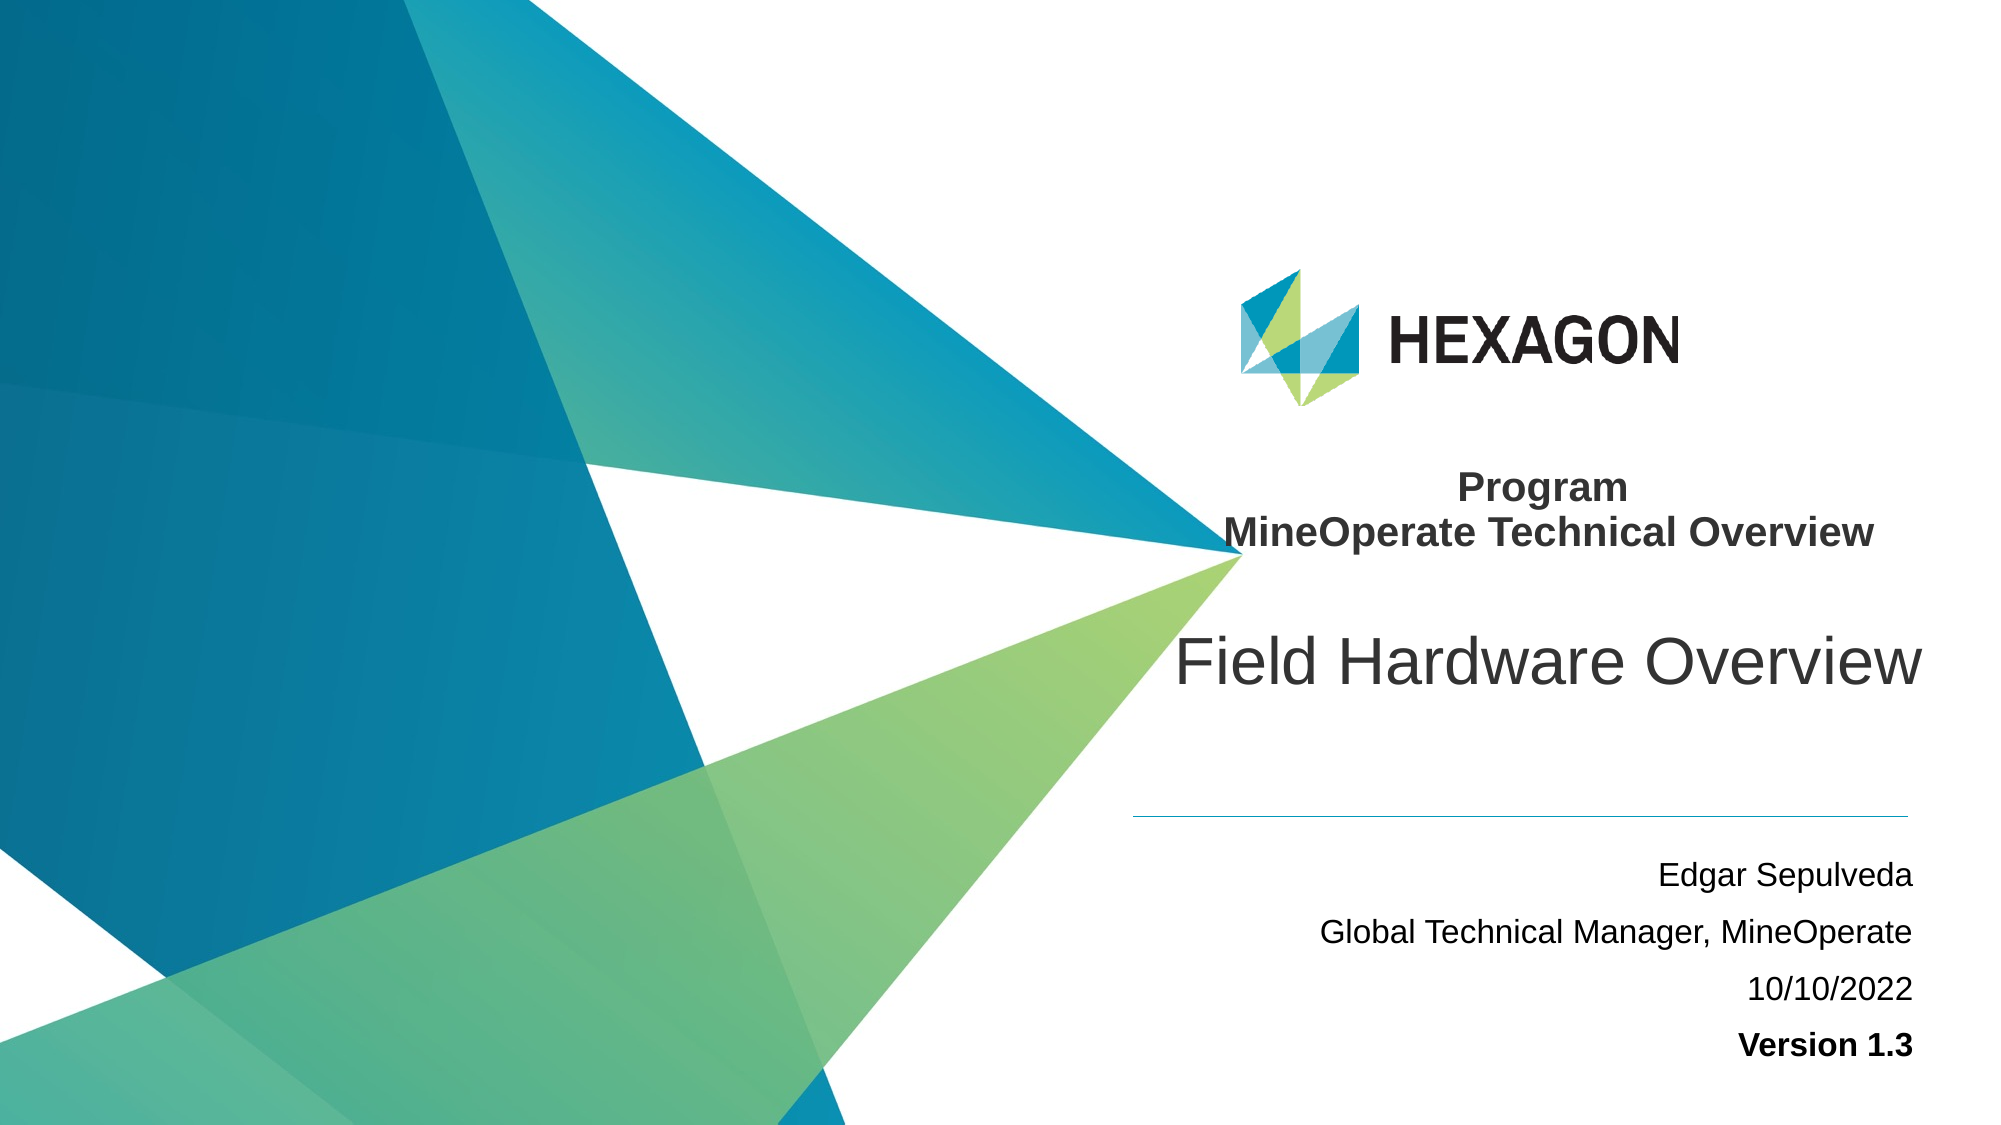

Program
MineOperate Technical Overview

Field Hardware Overview
Edgar Sepulveda
Global Technical Manager, MineOperate
10/10/2022
Version 1.3